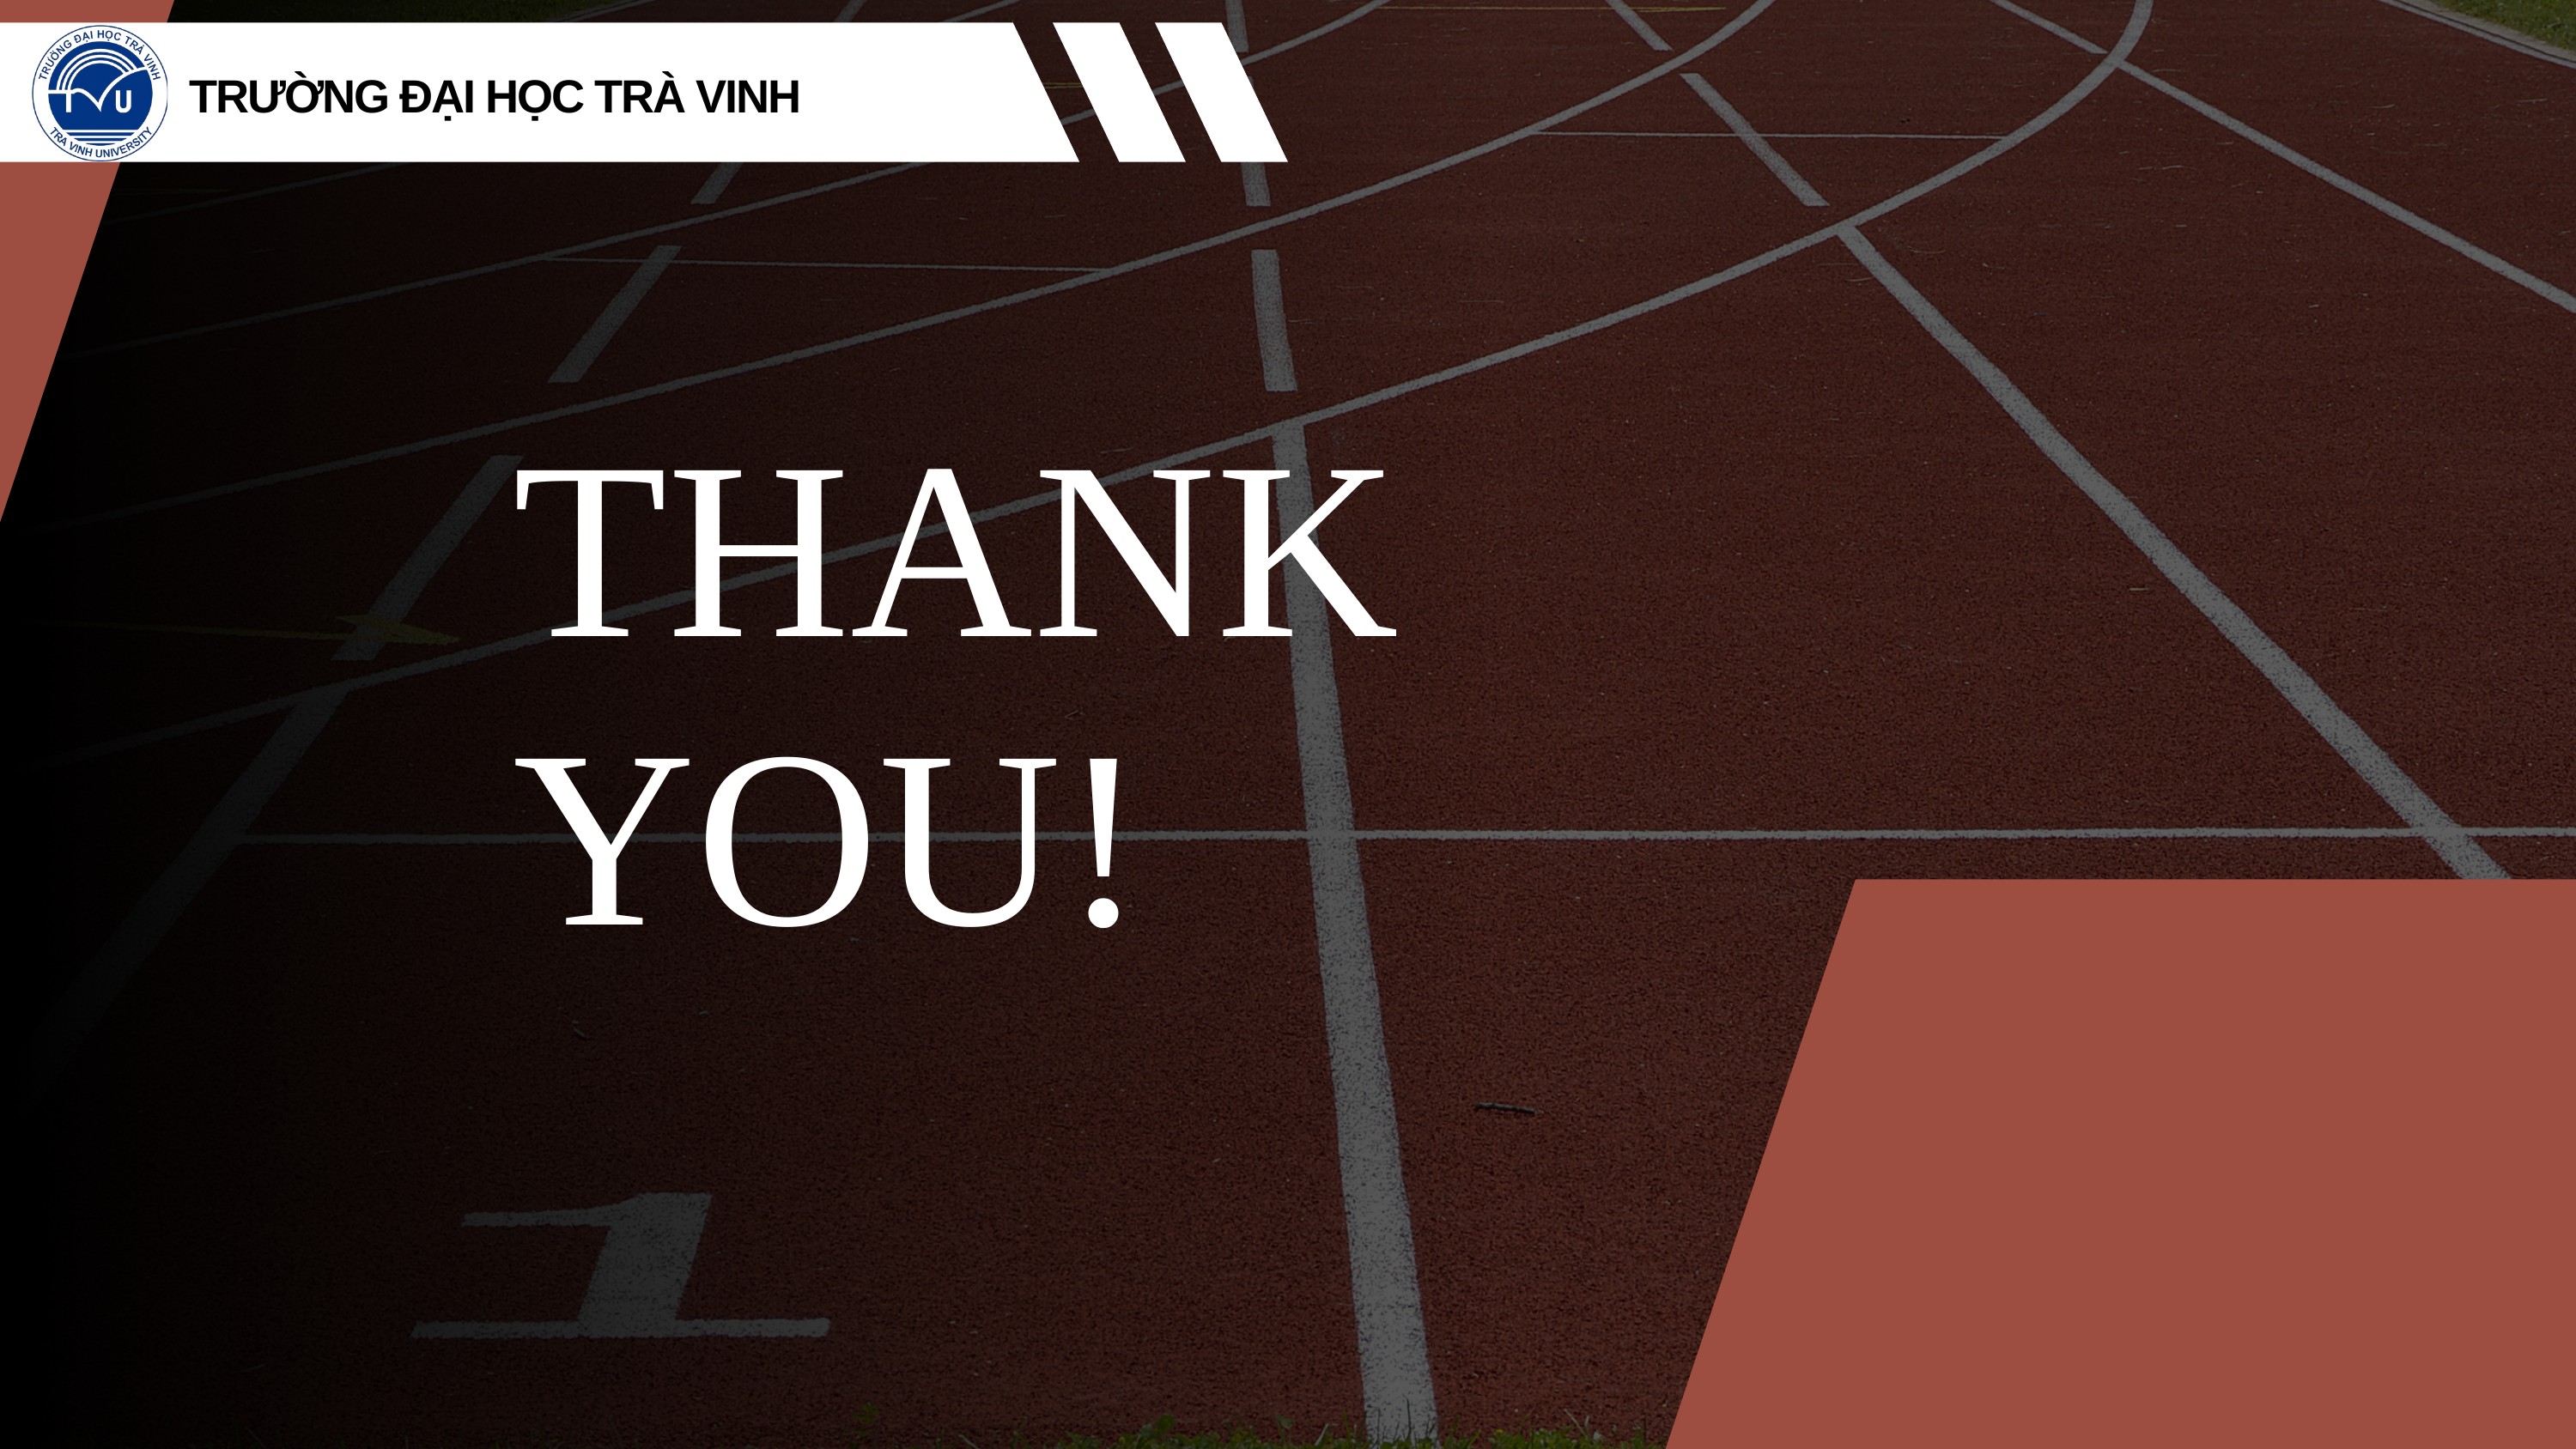

TRƯỜNG ĐẠI HỌC TRÀ VINH
THANK YOU!